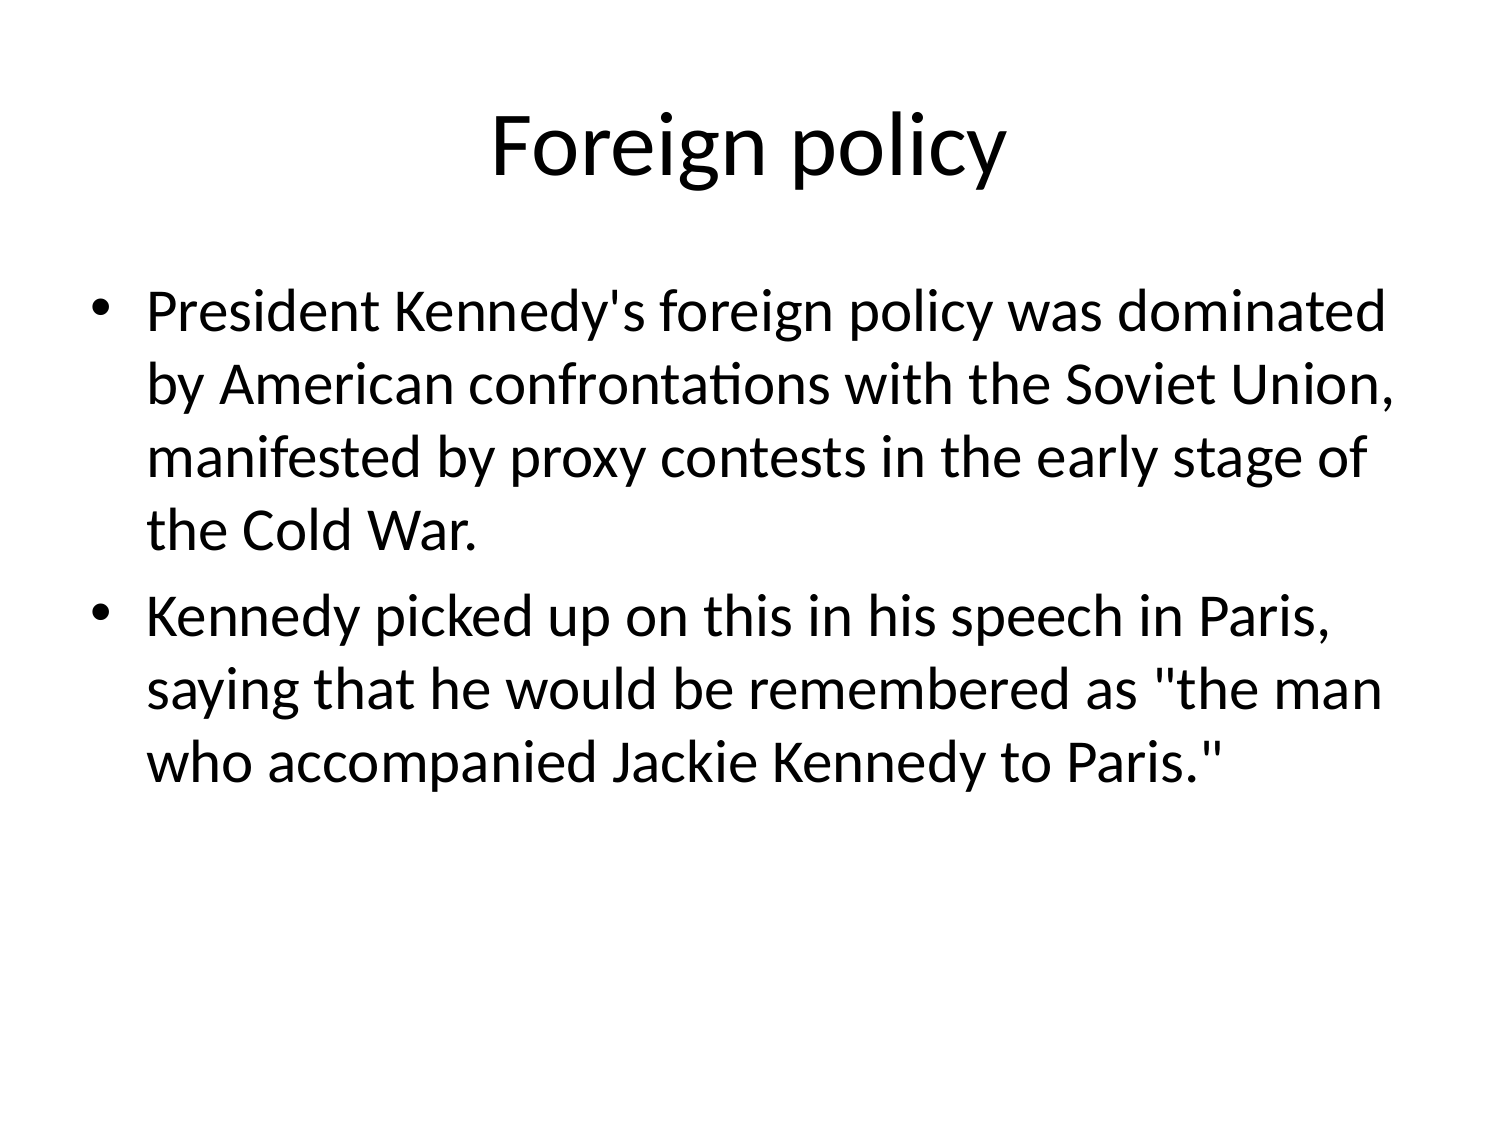

# Foreign policy
President Kennedy's foreign policy was dominated by American confrontations with the Soviet Union, manifested by proxy contests in the early stage of the Cold War.
Kennedy picked up on this in his speech in Paris, saying that he would be remembered as "the man who accompanied Jackie Kennedy to Paris."